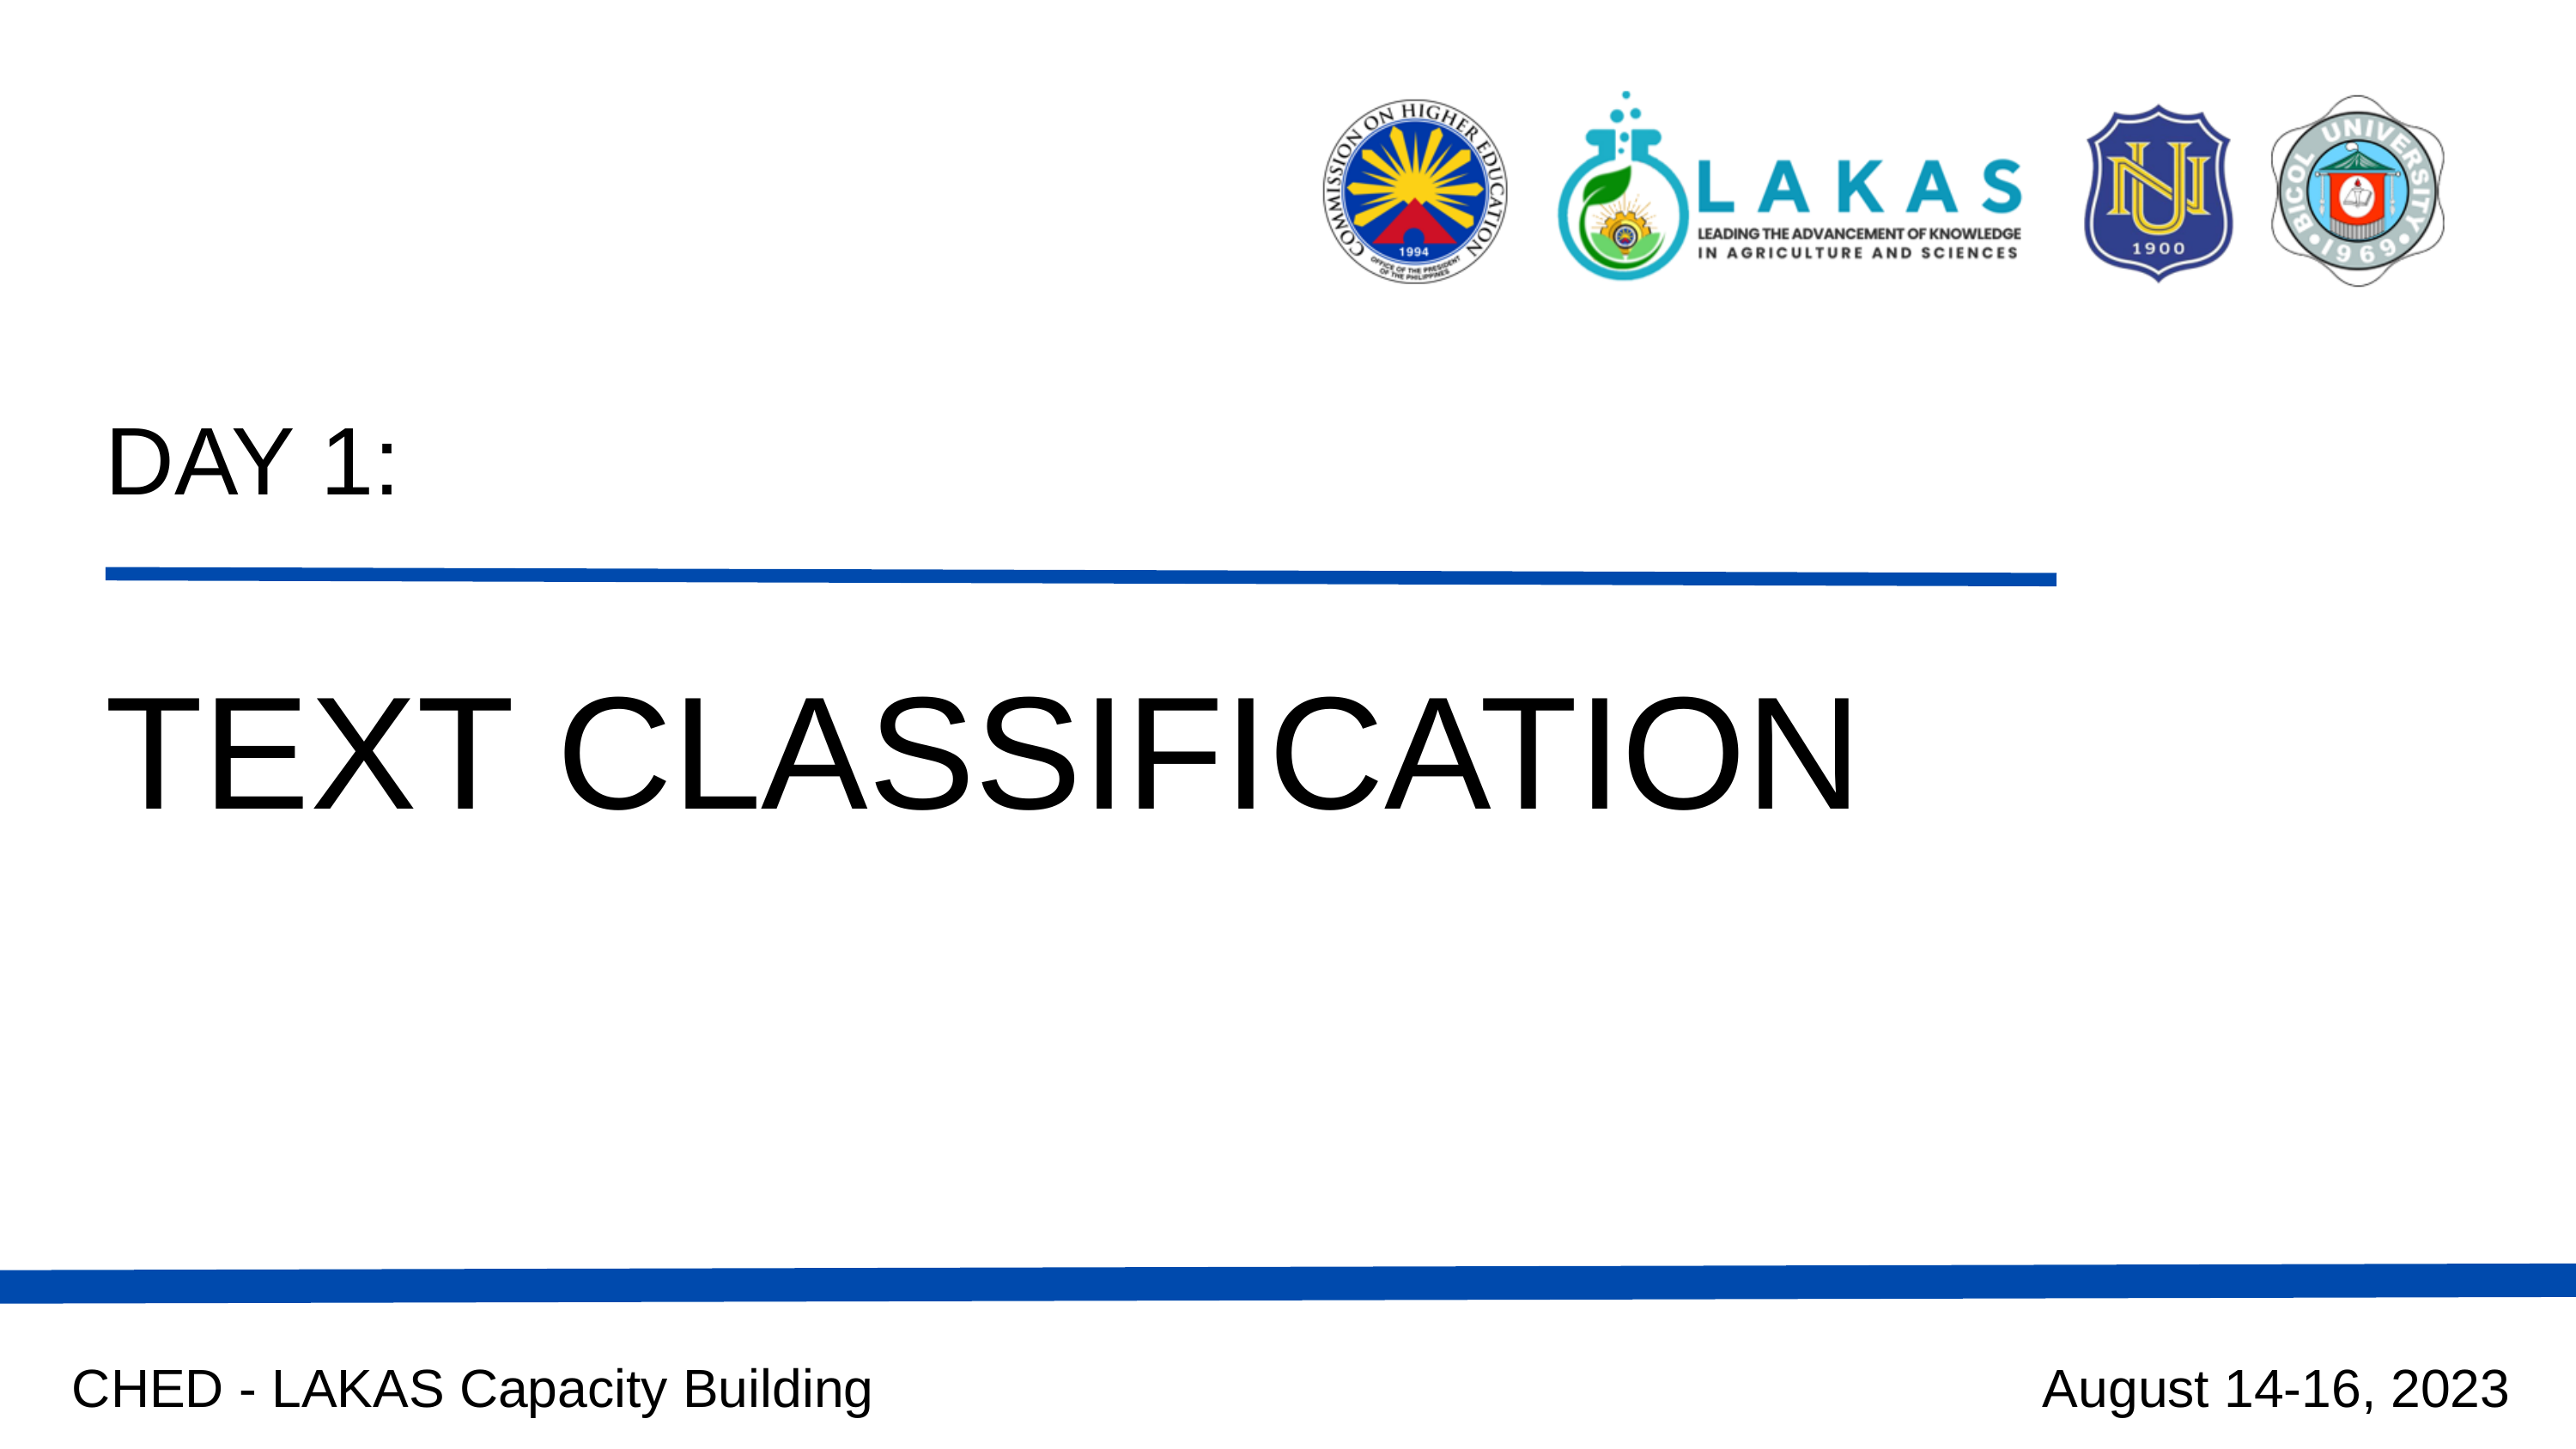

DAY 1:

TEXT CLASSIFICATION

CHED - LAKAS Capacity Building
August 14-16, 2023